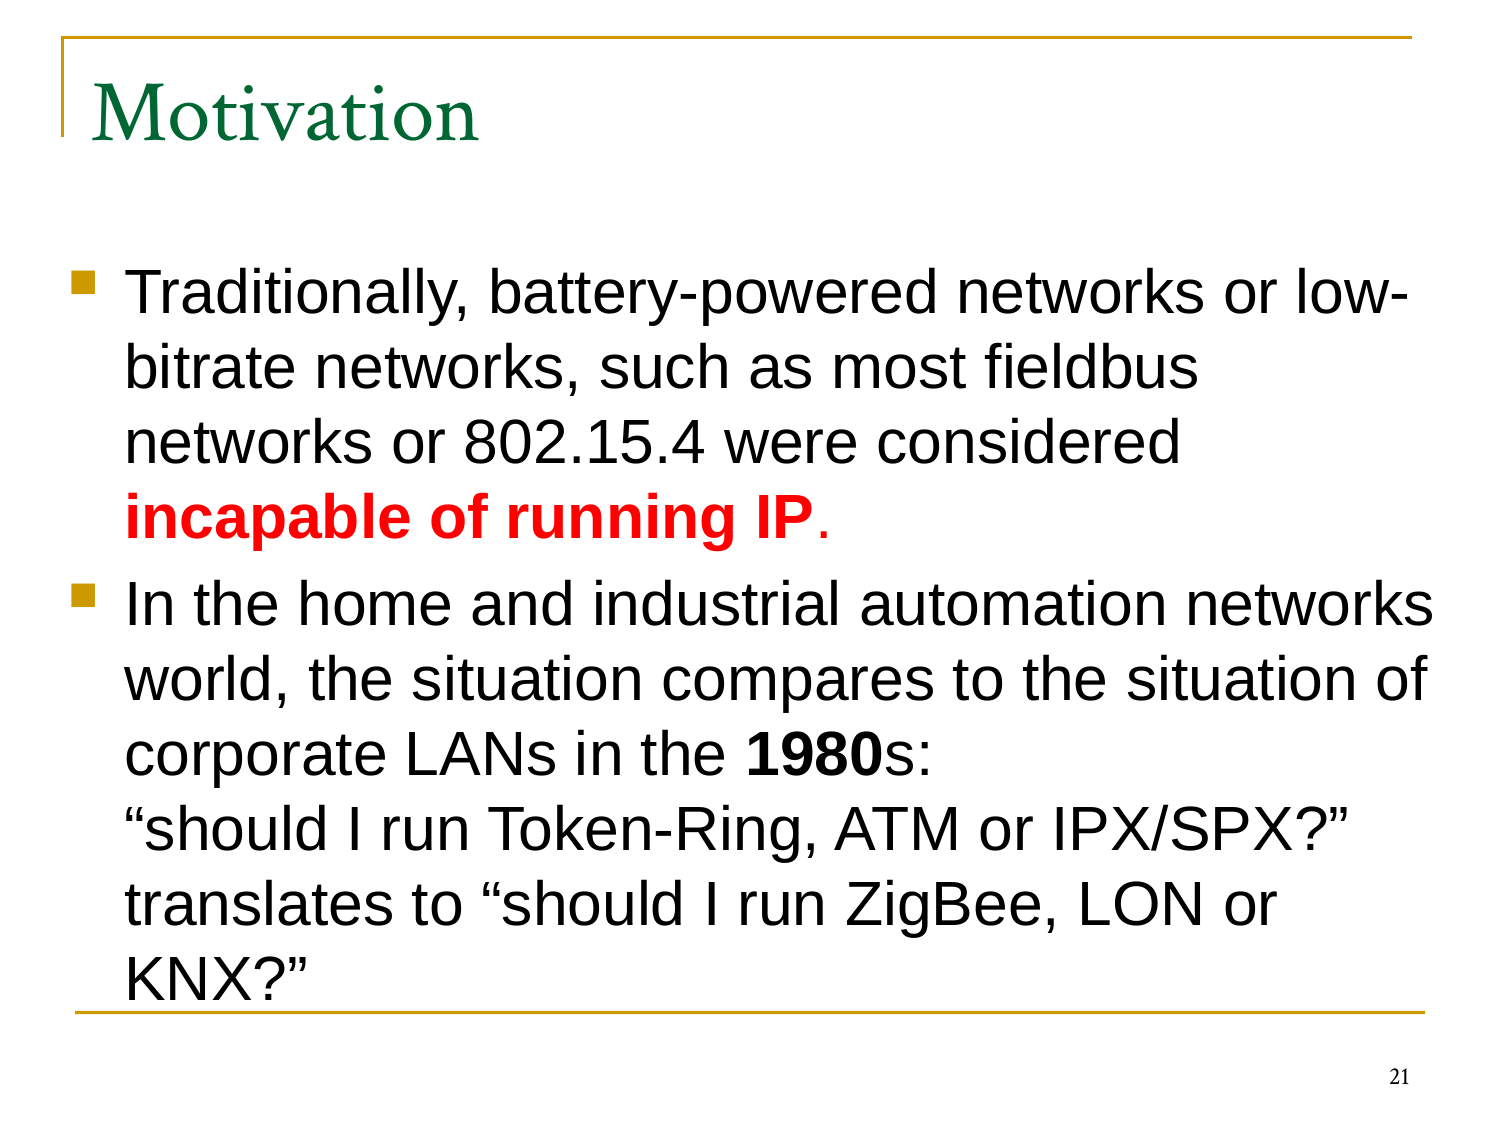

# Motivation
Traditionally, battery-powered networks or low-bitrate networks, such as most fieldbus networks or 802.15.4 were considered incapable of running IP.
In the home and industrial automation networks world, the situation compares to the situation of corporate LANs in the 1980s:
“should I run Token-Ring, ATM or IPX/SPX?” translates to “should I run ZigBee, LON or KNX?”
21